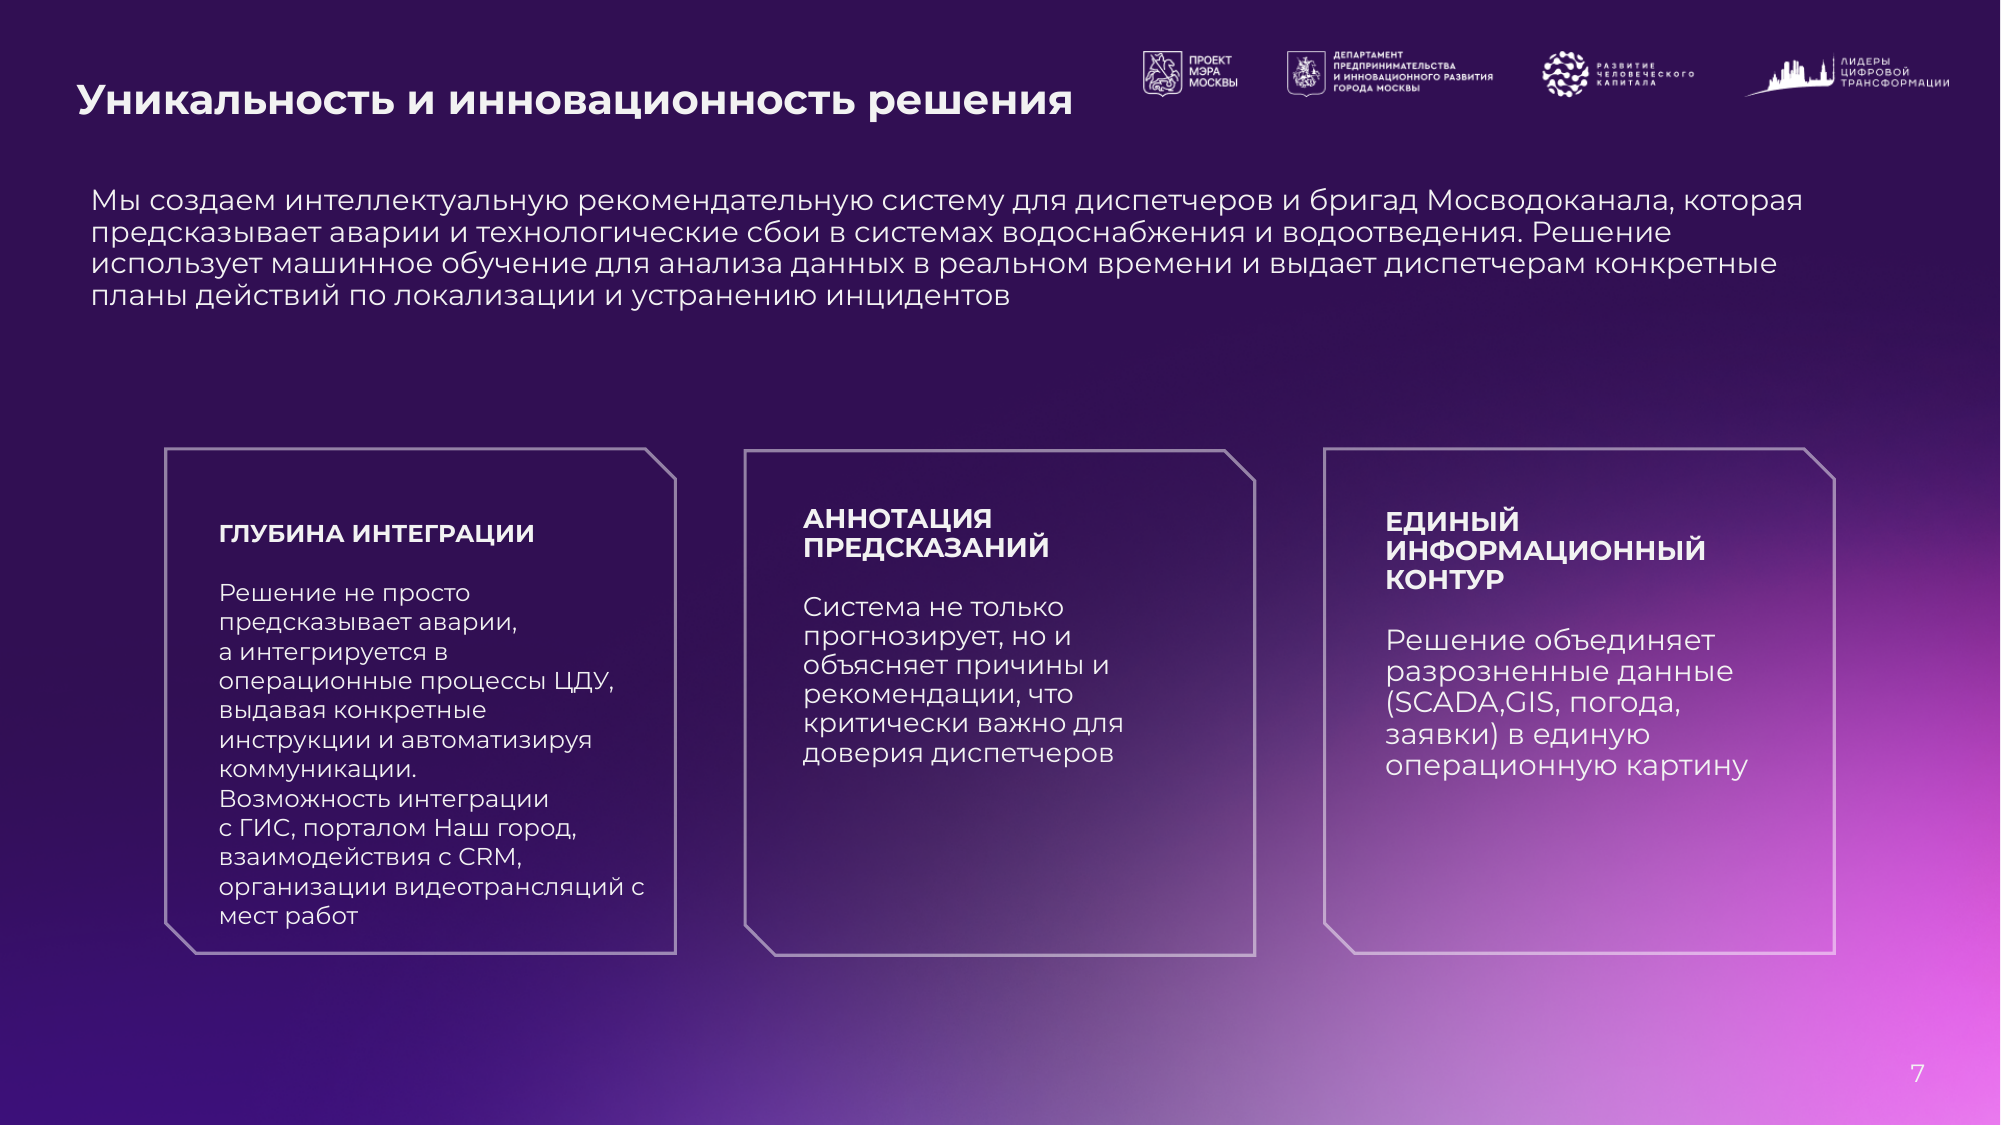

# Уникальность и инновационность решения
Мы создаем интеллектуальную рекомендательную систему для диспетчеров и бригад Мосводоканала, которая предсказывает аварии и технологические сбои в системах водоснабжения и водоотведения. Решение использует машинное обучение для анализа данных в реальном времени и выдает диспетчерам конкретные планы действий по локализации и устранению инцидентов

ГЛУБИНА ИНТЕГРАЦИИ
Решение не просто предсказывает аварии,
а интегрируется в операционные процессы ЦДУ, выдавая конкретные инструкции и автоматизируя коммуникации.
Возможность интеграции
с ГИС, порталом Наш город, взаимодействия с CRM, организации видеотрансляций с мест работ
АННОТАЦИЯ ПРЕДСКАЗАНИЙ
Система не только прогнозирует, но и объясняет причины и рекомендации, что критически важно для доверия диспетчеров
ЕДИНЫЙ ИНФОРМАЦИОННЫЙ КОНТУР
Решение объединяет разрозненные данные (SCADA,GIS, погода, заявки) в единую операционную картину
7